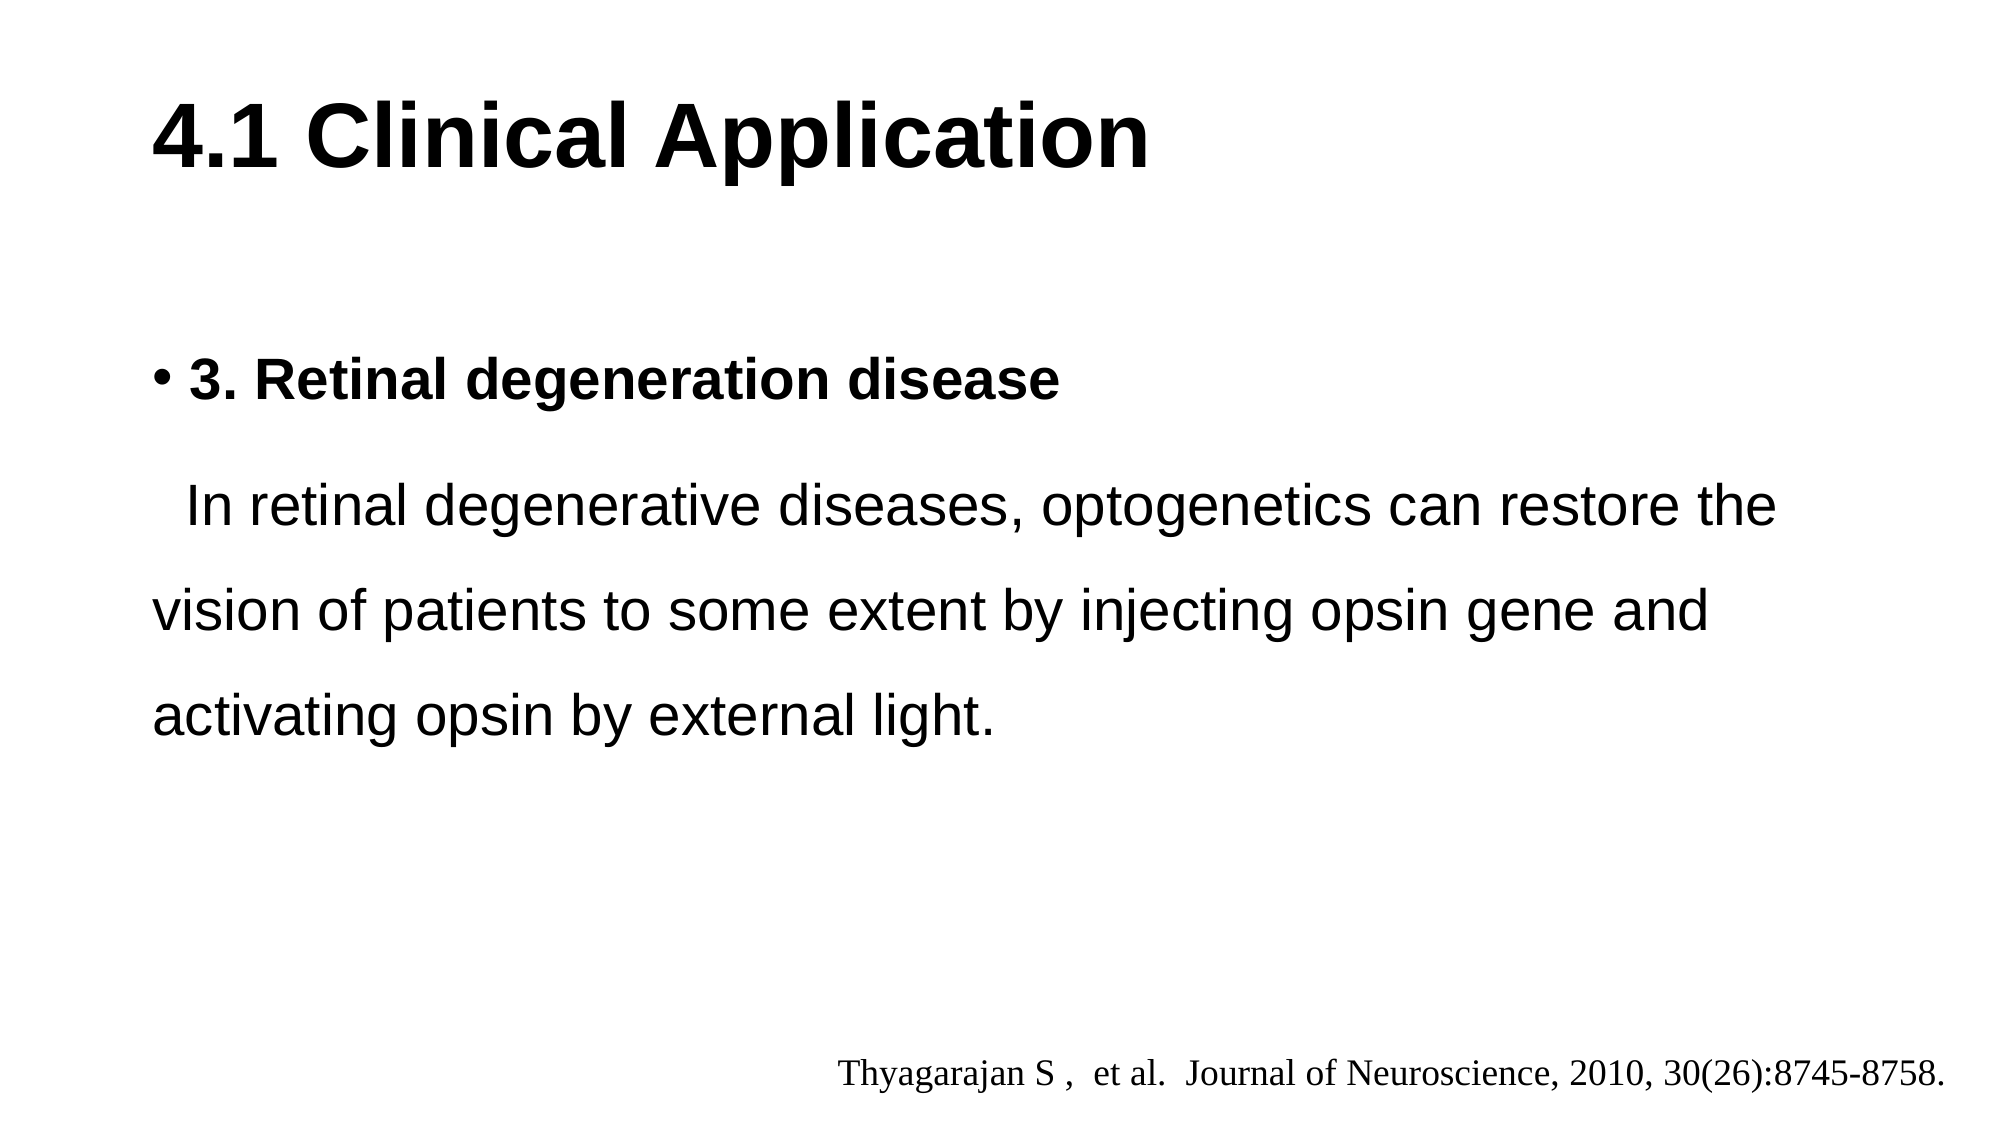

# 4.1 Clinical Application
3. Retinal degeneration disease
  In retinal degenerative diseases, optogenetics can restore the vision of patients to some extent by injecting opsin gene and activating opsin by external light.
Thyagarajan S ,  et al.  Journal of Neuroscience, 2010, 30(26):8745-8758.